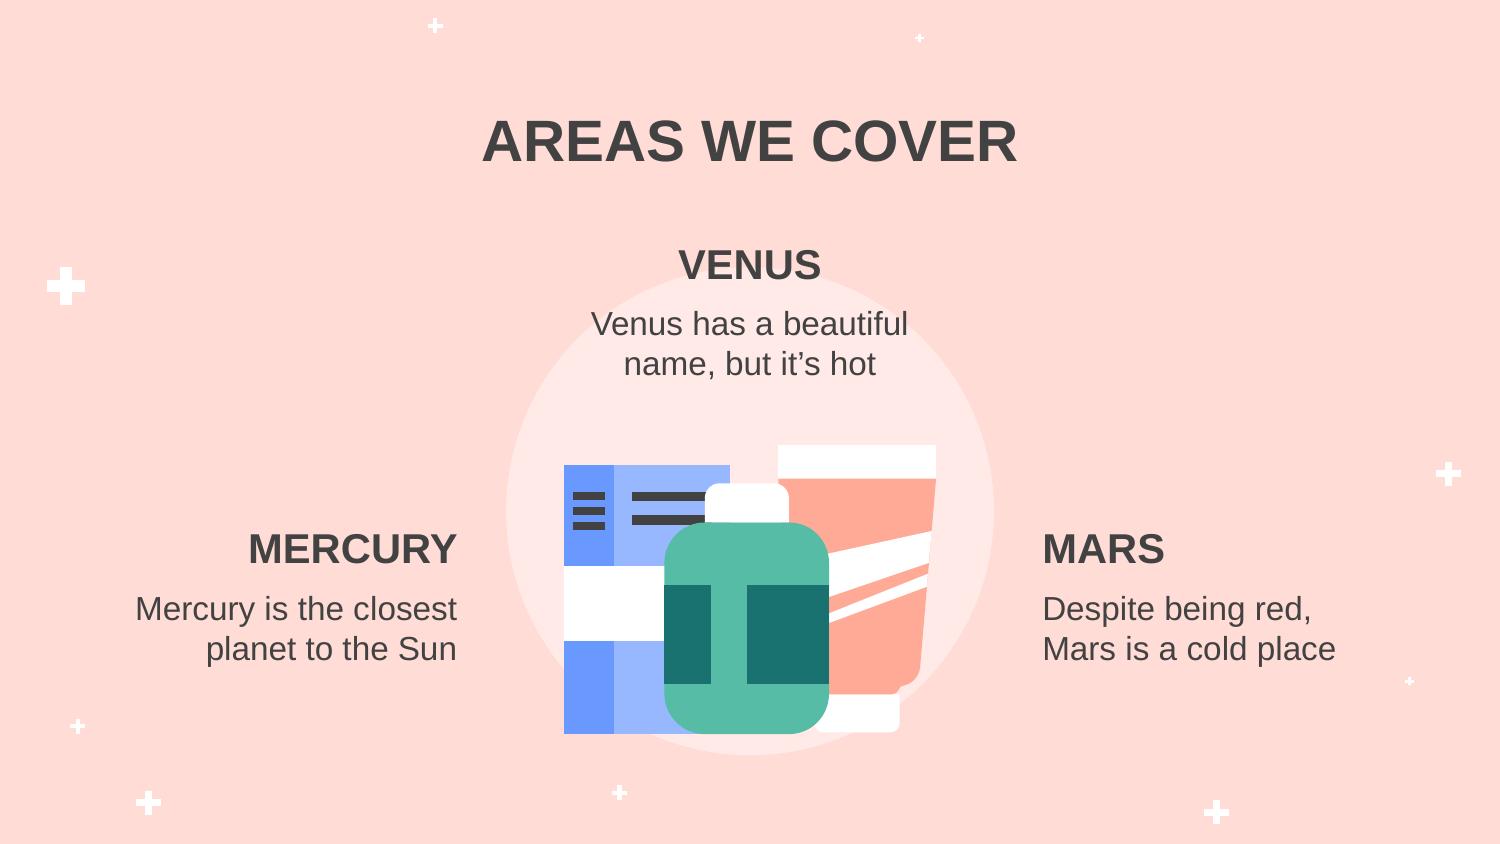

# AREAS WE COVER
VENUS

Venus has a beautiful name, but it’s hot

MERCURY
MARS
Mercury is the closest planet to the Sun
Despite being red, Mars is a cold place